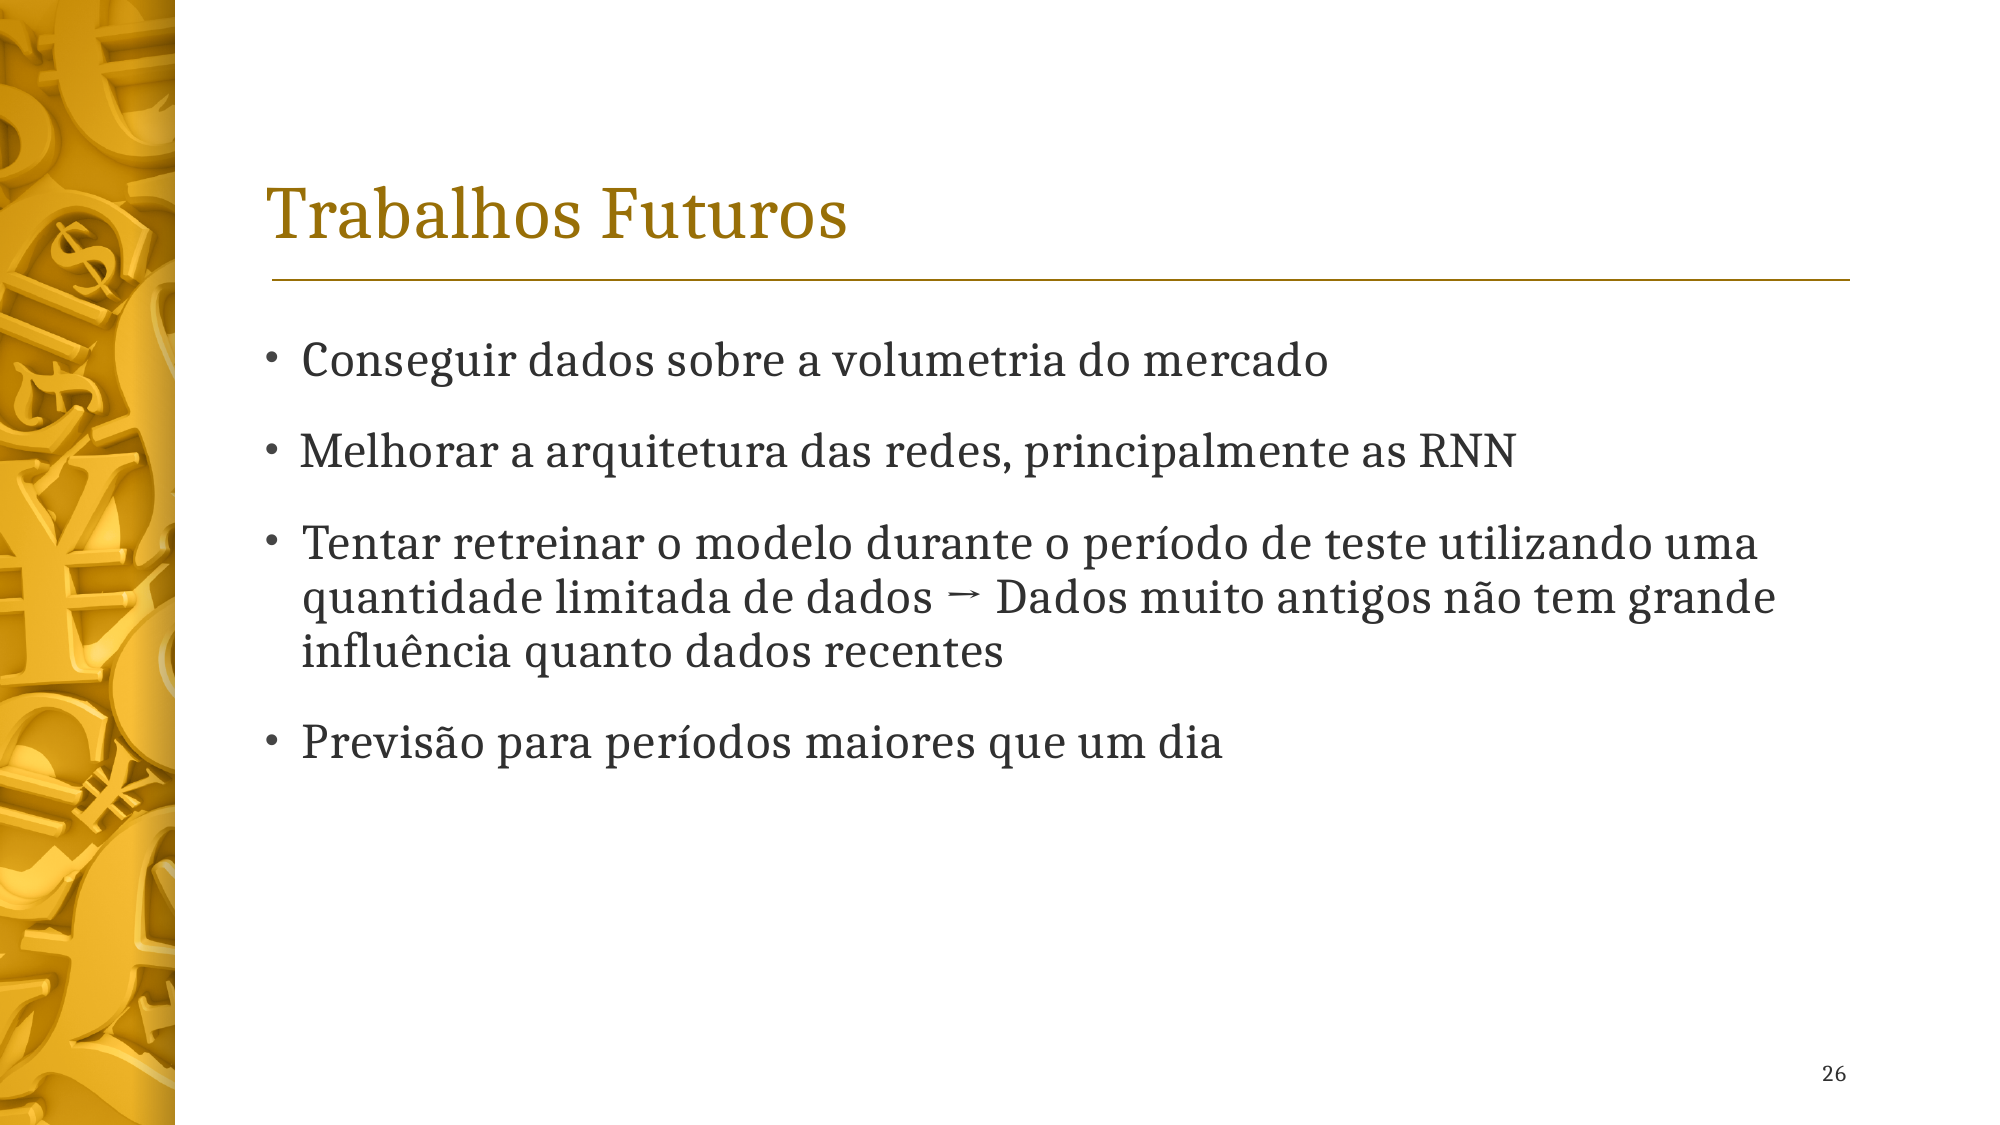

# Trabalhos Futuros
Conseguir dados sobre a volumetria do mercado
Melhorar a arquitetura das redes, principalmente as RNN
Tentar retreinar o modelo durante o período de teste utilizando uma quantidade limitada de dados → Dados muito antigos não tem grande influência quanto dados recentes
Previsão para períodos maiores que um dia

26